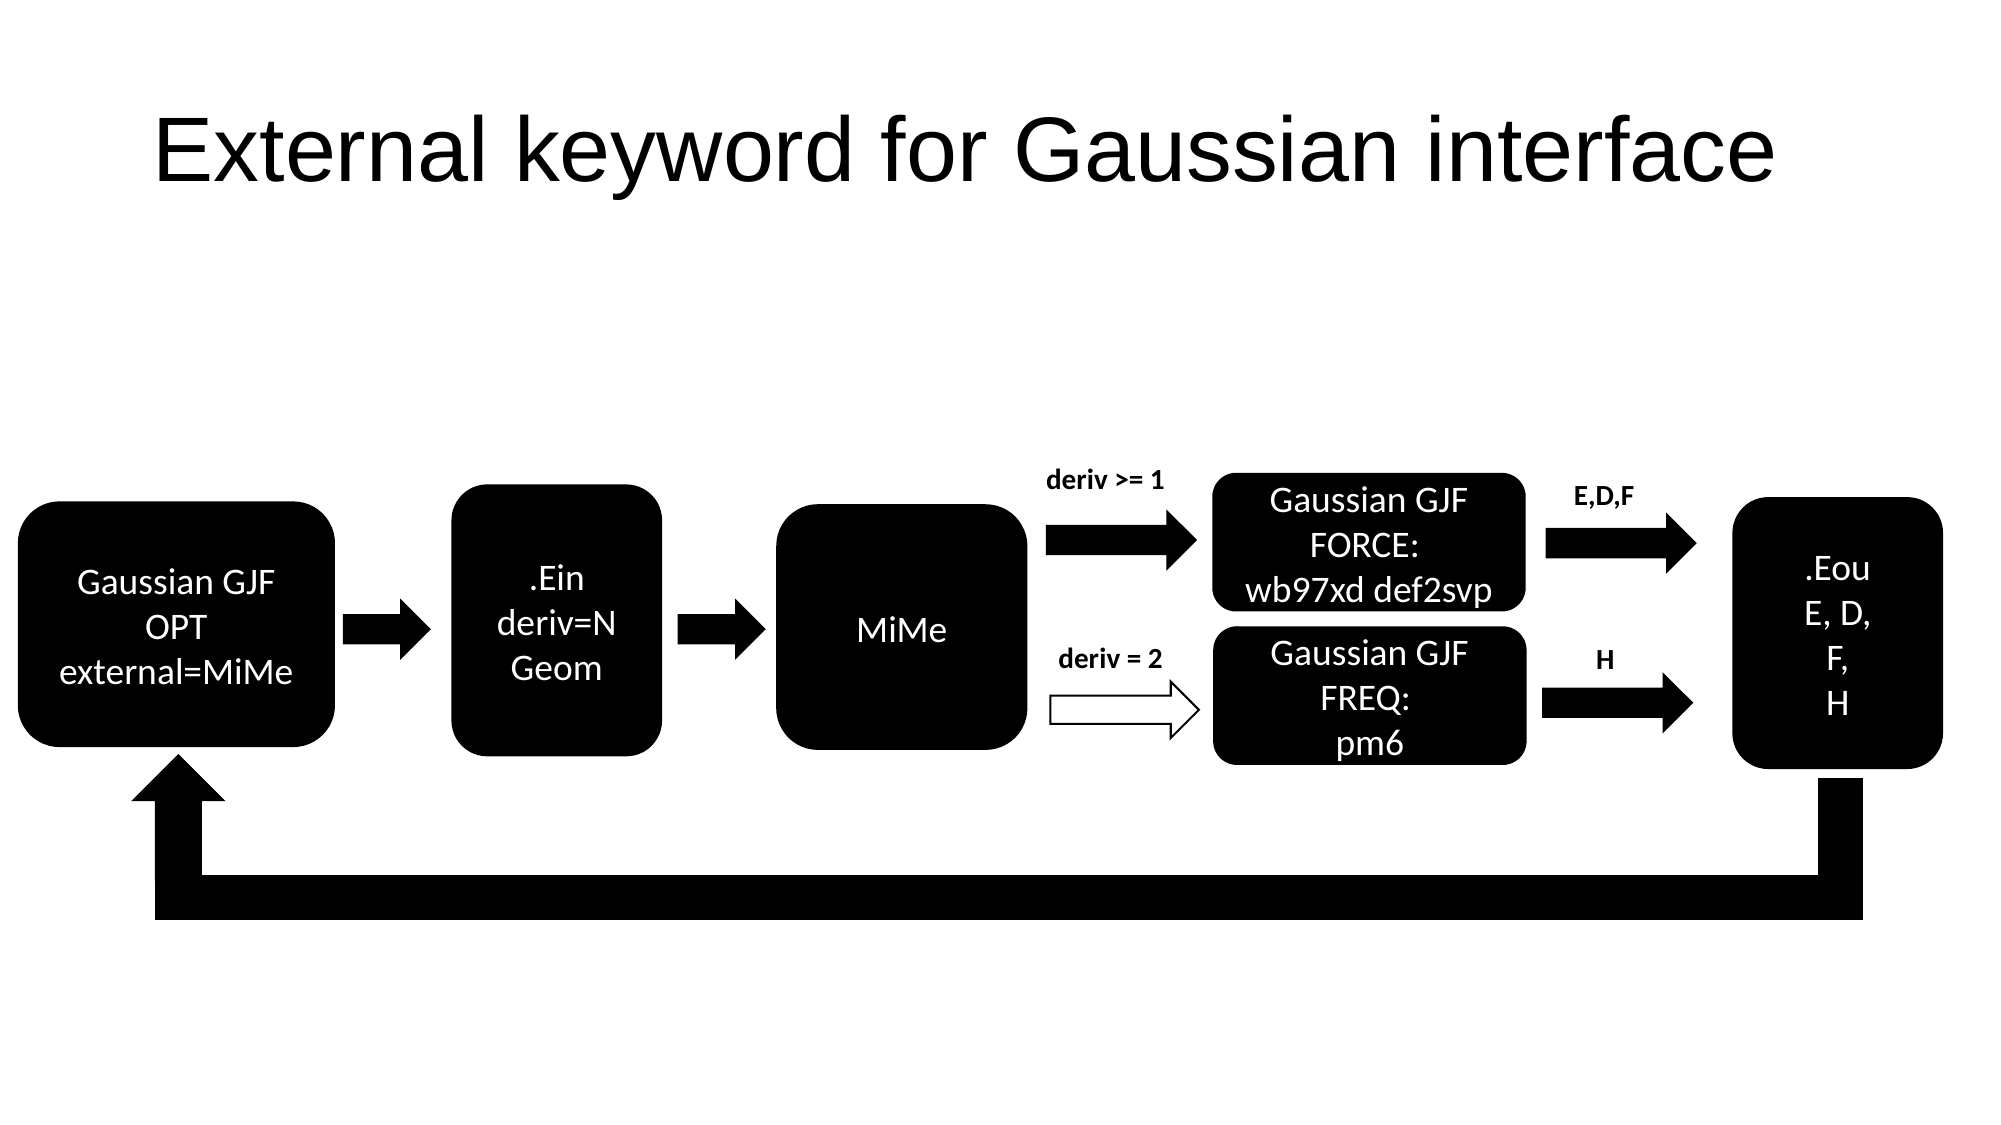

# External keyword for Gaussian interface

deriv >= 1
E,D,F
Gaussian GJF
FORCE:
wb97xd def2svp
.Ein
deriv=N
Geom
.Eou
E, D,
F,
H
Gaussian GJF
OPT
external=MiMe
MiMe

Gaussian GJF
FREQ:
pm6
deriv = 2
H